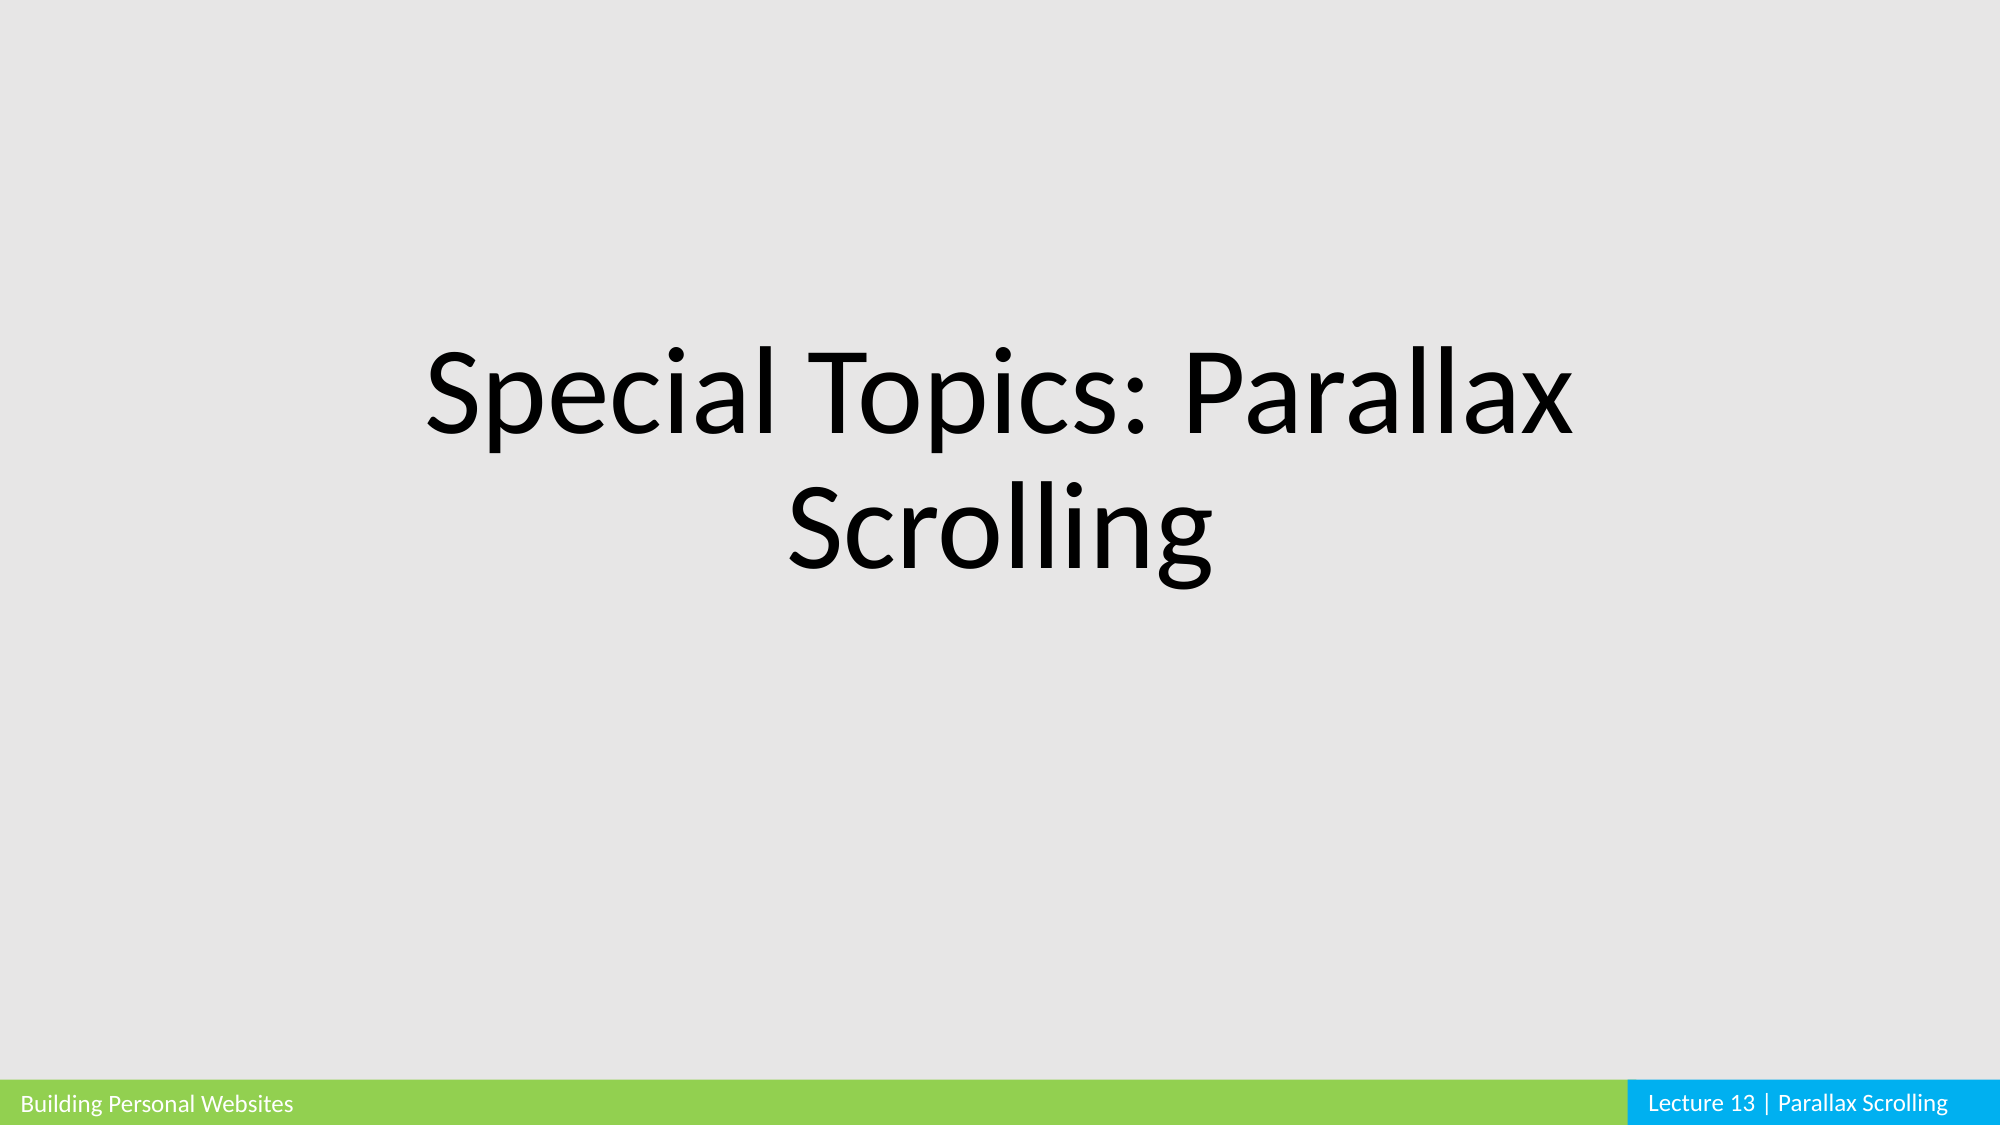

# Special Topics: Parallax Scrolling
Lecture 13 | Parallax Scrolling

Building Personal Websites